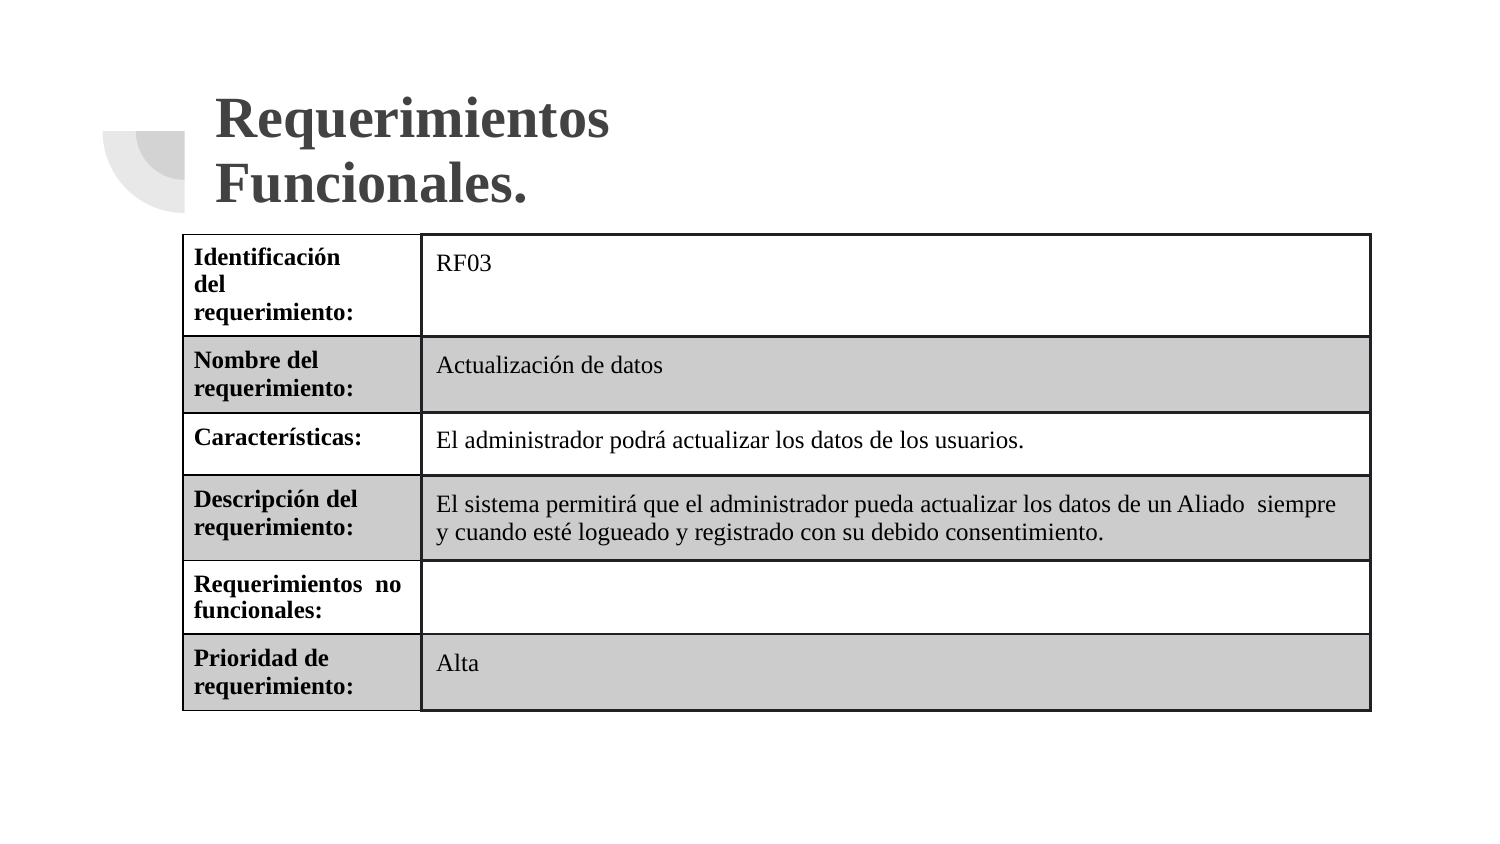

# Requerimientos
Funcionales.
| Identificación del requerimiento: | RF03 |
| --- | --- |
| Nombre del requerimiento: | Actualización de datos |
| Características: | El administrador podrá actualizar los datos de los usuarios. |
| Descripción del requerimiento: | El sistema permitirá que el administrador pueda actualizar los datos de un Aliado siempre y cuando esté logueado y registrado con su debido consentimiento. |
| Requerimientos no funcionales: |  |
| Prioridad de requerimiento: | Alta |